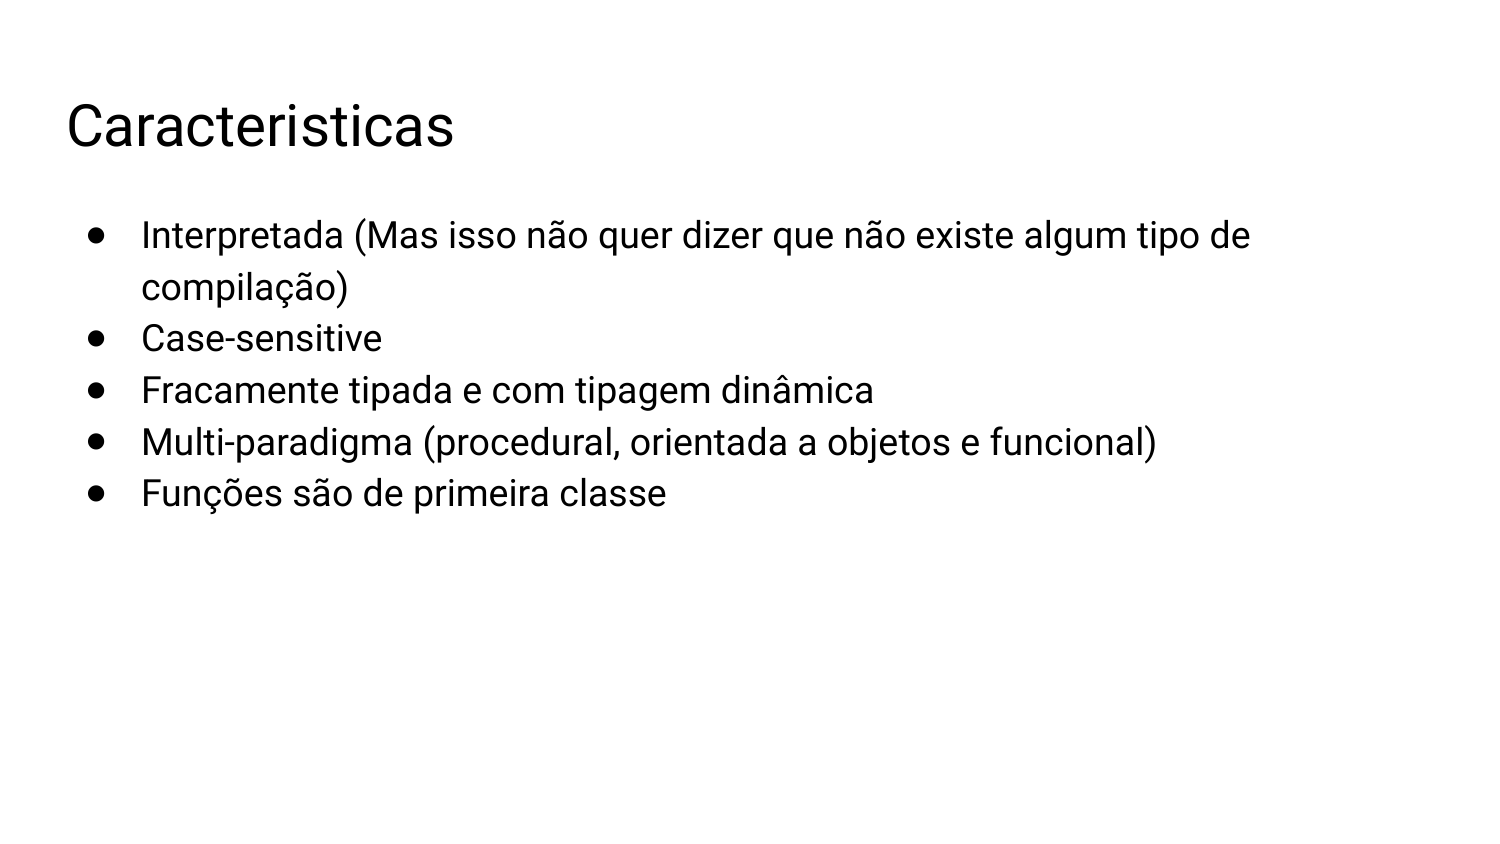

# Caracteristicas
Interpretada (Mas isso não quer dizer que não existe algum tipo de compilação)
Case-sensitive
Fracamente tipada e com tipagem dinâmica
Multi-paradigma (procedural, orientada a objetos e funcional)
Funções são de primeira classe